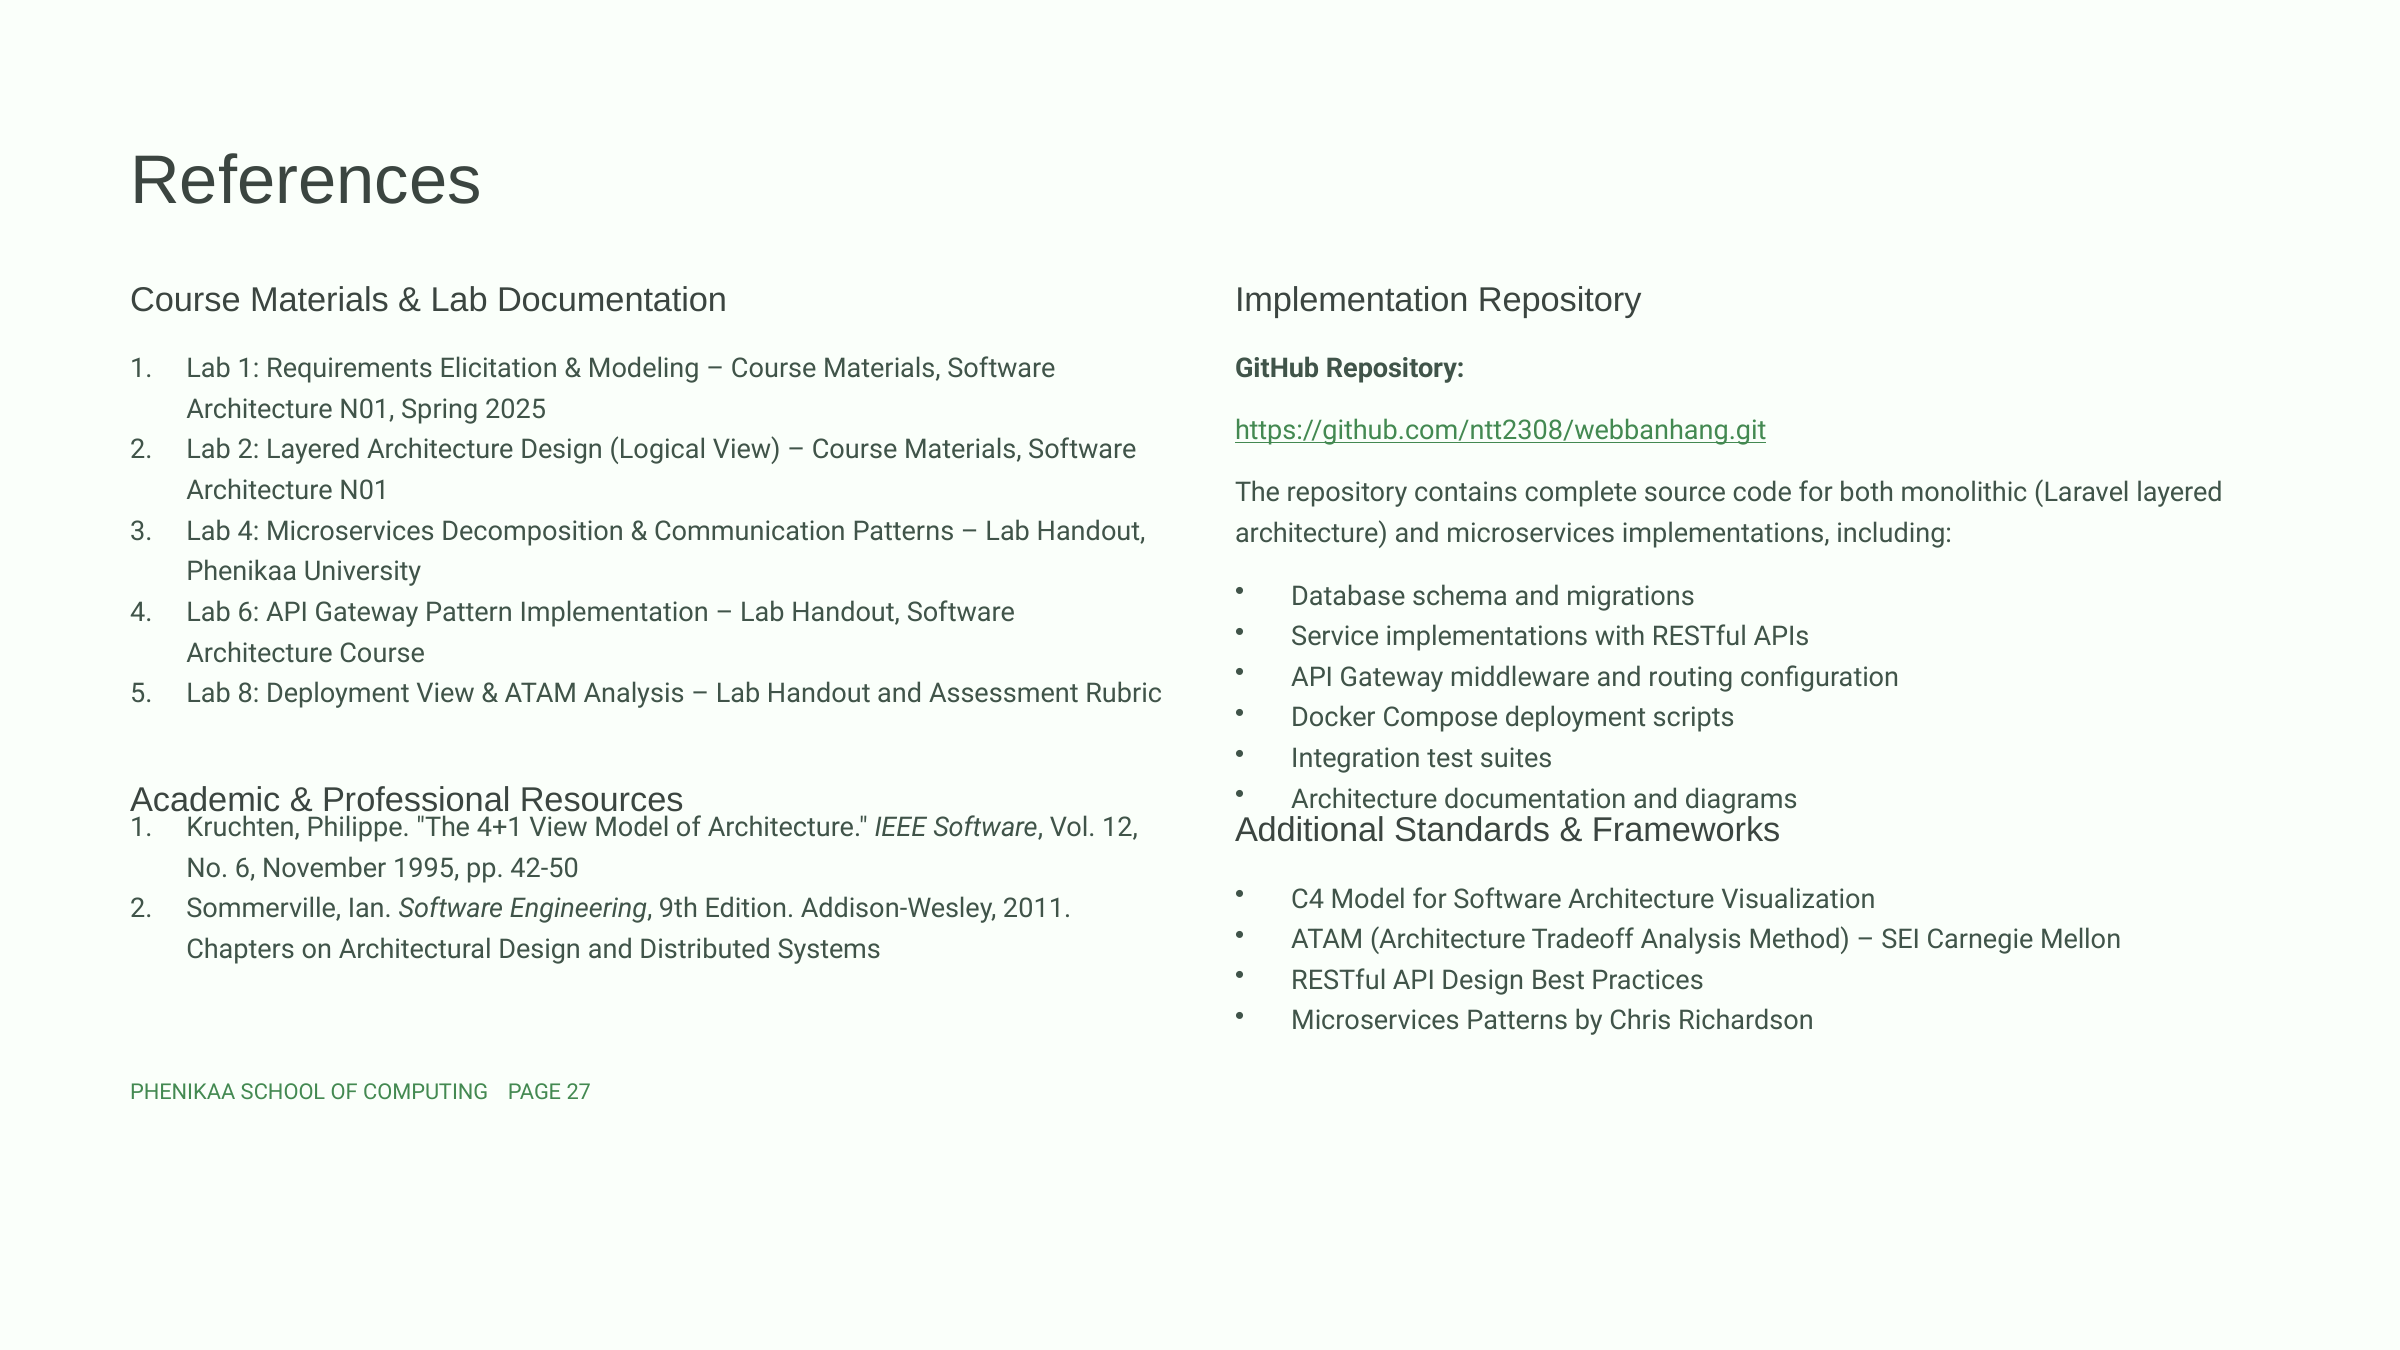

References
Course Materials & Lab Documentation
Implementation Repository
Lab 1: Requirements Elicitation & Modeling – Course Materials, Software Architecture N01, Spring 2025
Lab 2: Layered Architecture Design (Logical View) – Course Materials, Software Architecture N01
Lab 4: Microservices Decomposition & Communication Patterns – Lab Handout, Phenikaa University
Lab 6: API Gateway Pattern Implementation – Lab Handout, Software Architecture Course
Lab 8: Deployment View & ATAM Analysis – Lab Handout and Assessment Rubric
GitHub Repository:
https://github.com/ntt2308/webbanhang.git
The repository contains complete source code for both monolithic (Laravel layered architecture) and microservices implementations, including:
Database schema and migrations
Service implementations with RESTful APIs
API Gateway middleware and routing configuration
Docker Compose deployment scripts
Integration test suites
Architecture documentation and diagrams
Academic & Professional Resources
Kruchten, Philippe. "The 4+1 View Model of Architecture." IEEE Software, Vol. 12, No. 6, November 1995, pp. 42-50
Sommerville, Ian. Software Engineering, 9th Edition. Addison-Wesley, 2011. Chapters on Architectural Design and Distributed Systems
Additional Standards & Frameworks
C4 Model for Software Architecture Visualization
ATAM (Architecture Tradeoff Analysis Method) – SEI Carnegie Mellon
RESTful API Design Best Practices
Microservices Patterns by Chris Richardson
PHENIKAA SCHOOL OF COMPUTING
PAGE 27